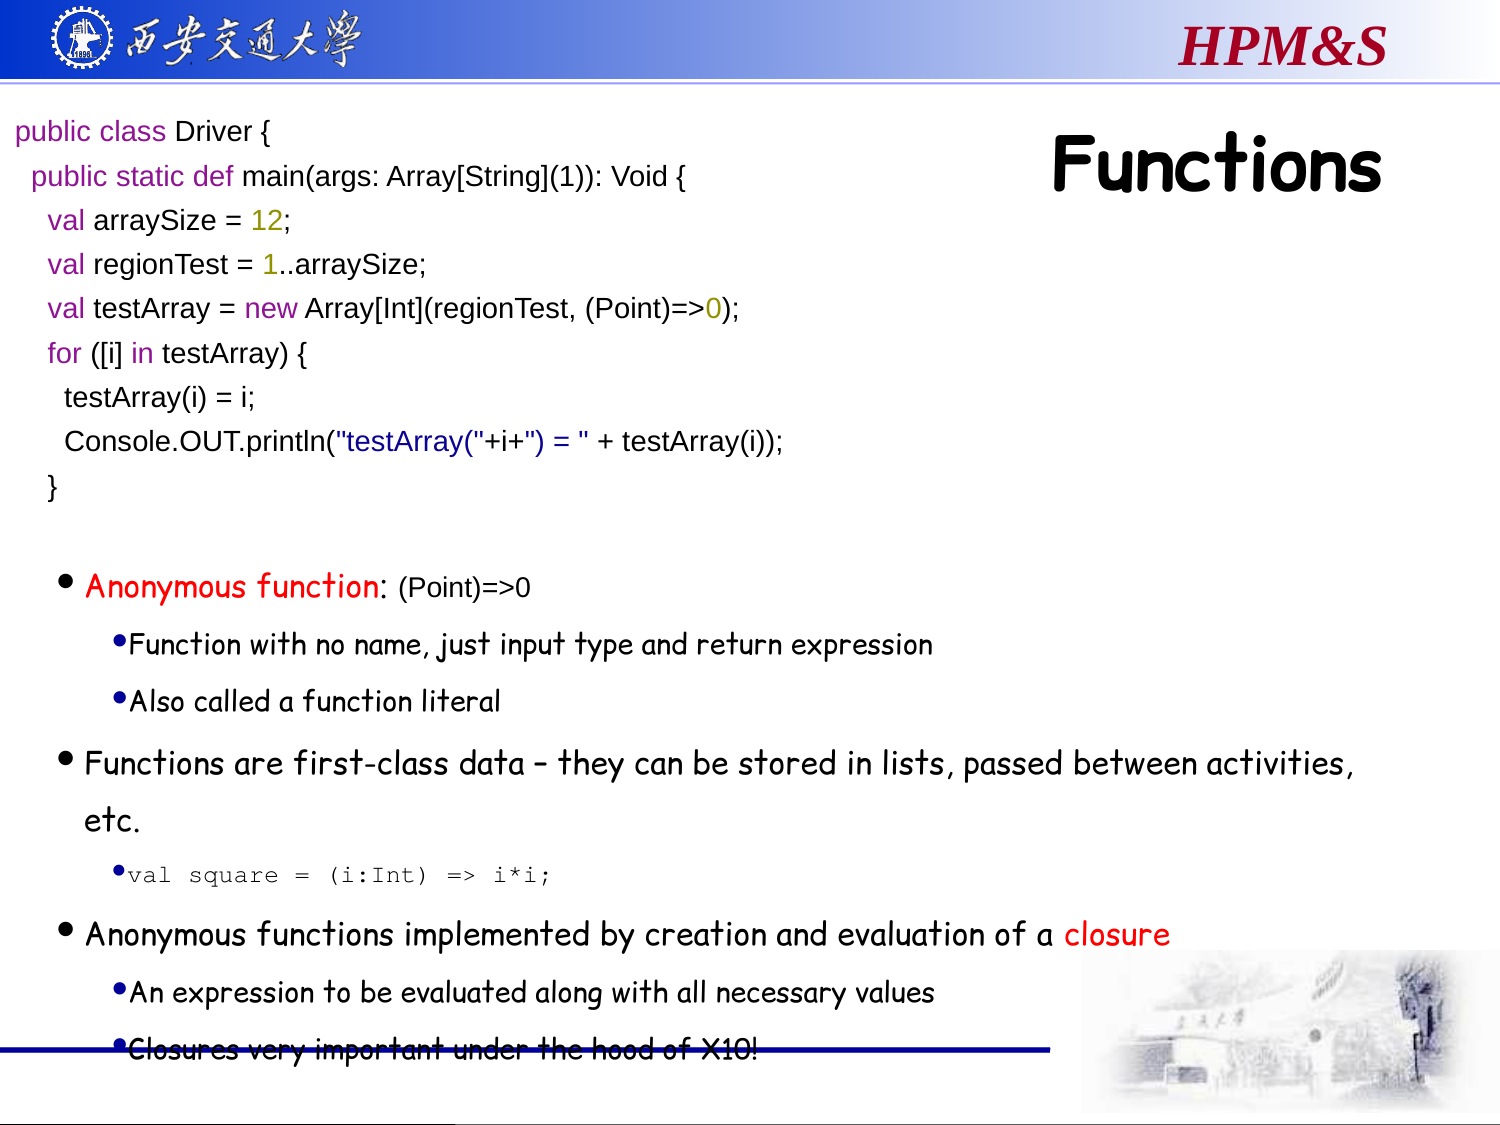

public class Driver {
  public static def main(args: Array[String](1)): Void {
    val arraySize = 12;
    val regionTest = 1..arraySize;
    val testArray = new Array[Int](regionTest, (Point)=>0);
    for ([i] in testArray) {
      testArray(i) = i;
      Console.OUT.println("testArray("+i+") = " + testArray(i));
    }
# Functions
Anonymous function: (Point)=>0
Function with no name, just input type and return expression
Also called a function literal
Functions are first-class data – they can be stored in lists, passed between activities, etc.
val square = (i:Int) => i*i;
Anonymous functions implemented by creation and evaluation of a closure
An expression to be evaluated along with all necessary values
Closures very important under the hood of X10!